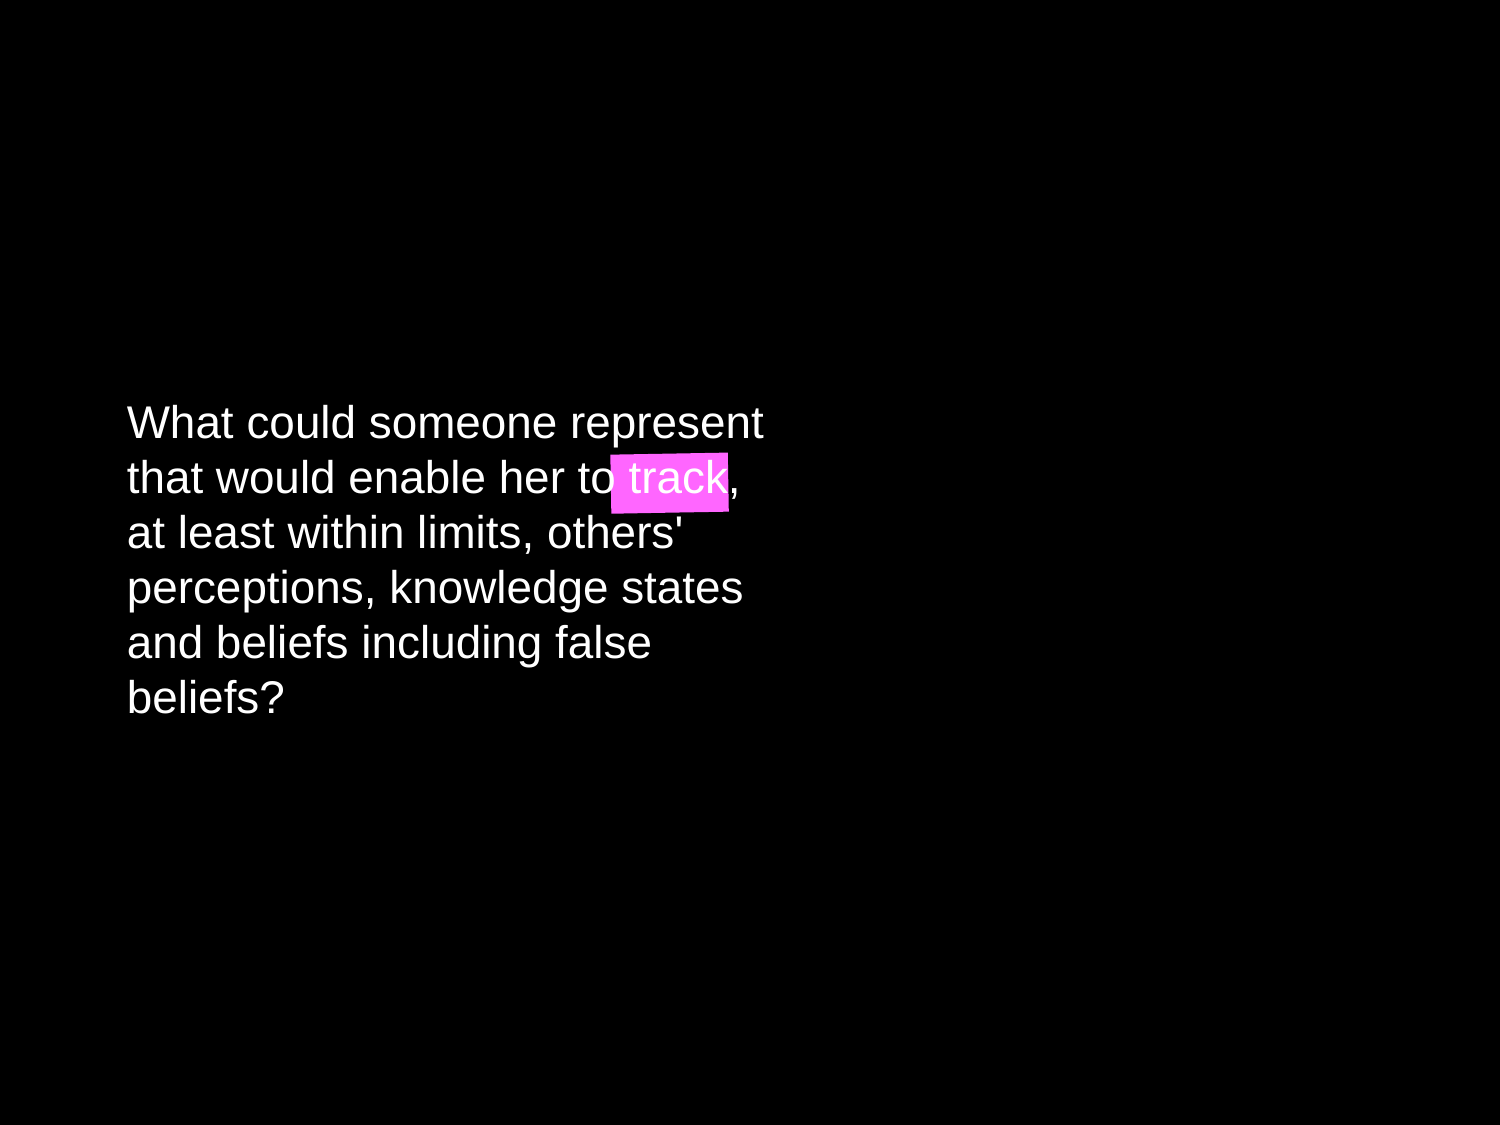

What could someone represent that would enable her to track, at least within limits, others' perceptions, knowledge states and beliefs including false beliefs?